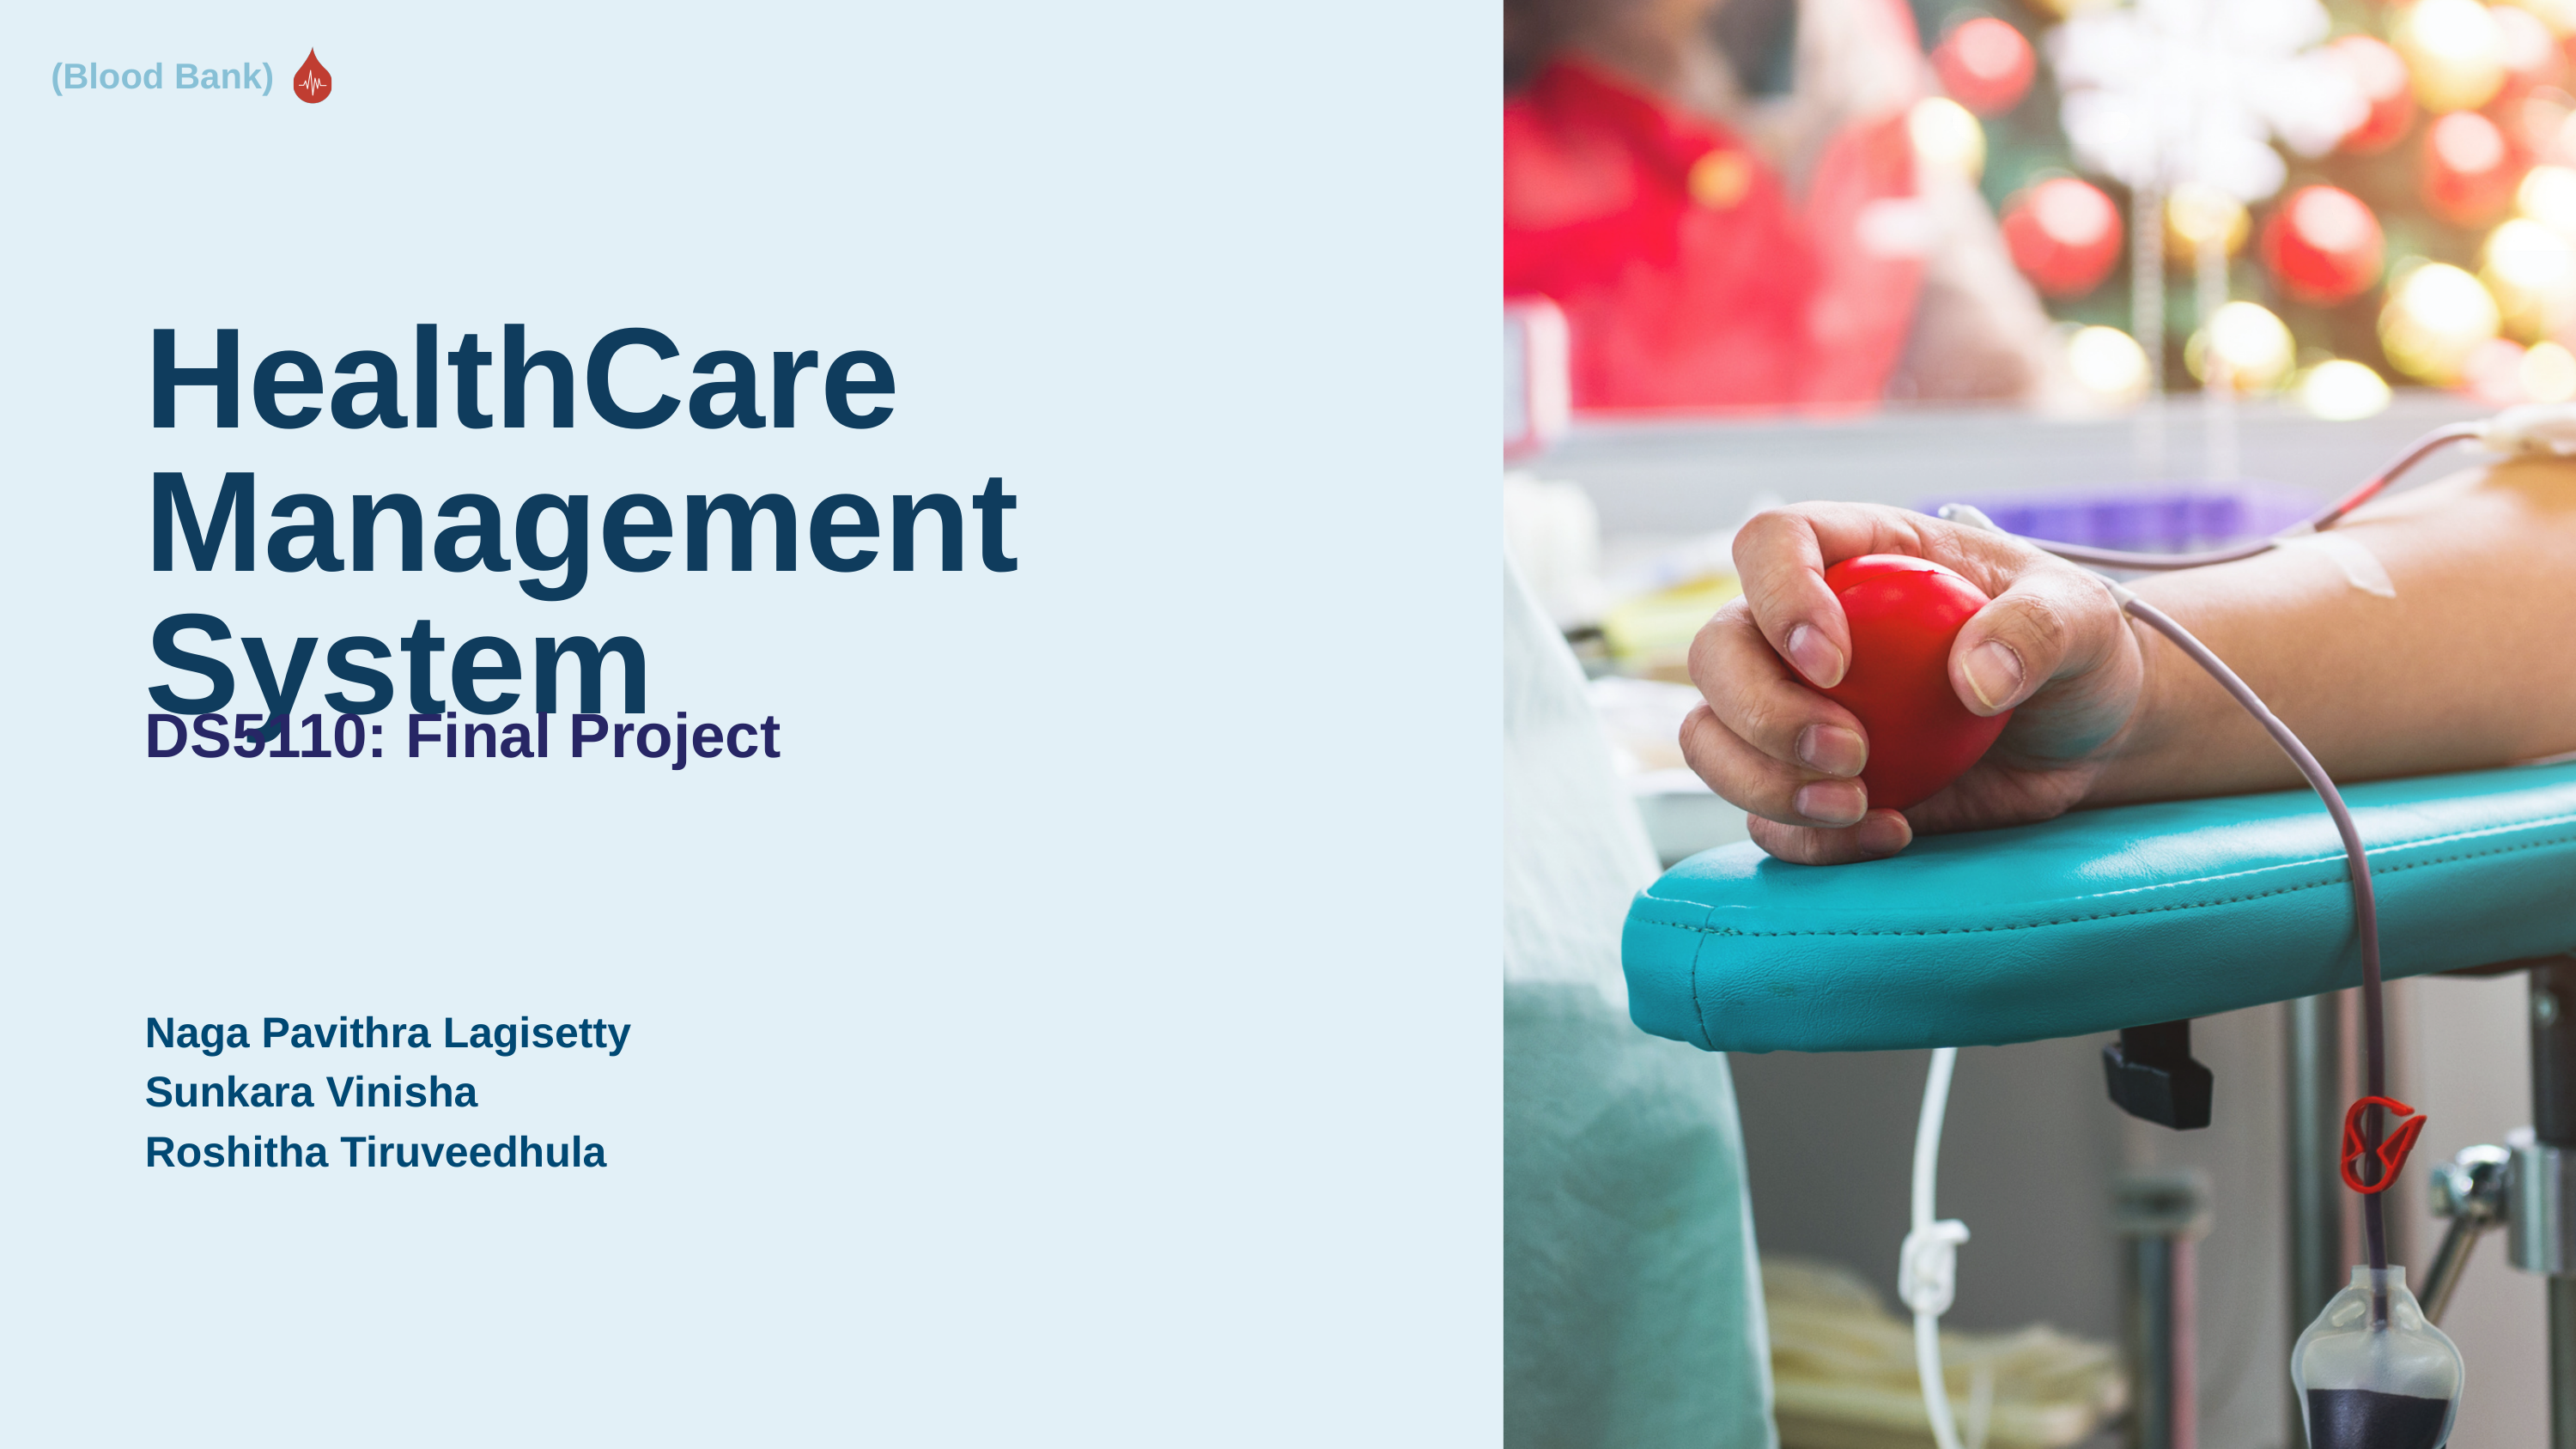

(Blood Bank)

HealthCare Management System
DS5110: Final Project
Naga Pavithra Lagisetty
Sunkara Vinisha
Roshitha Tiruveedhula